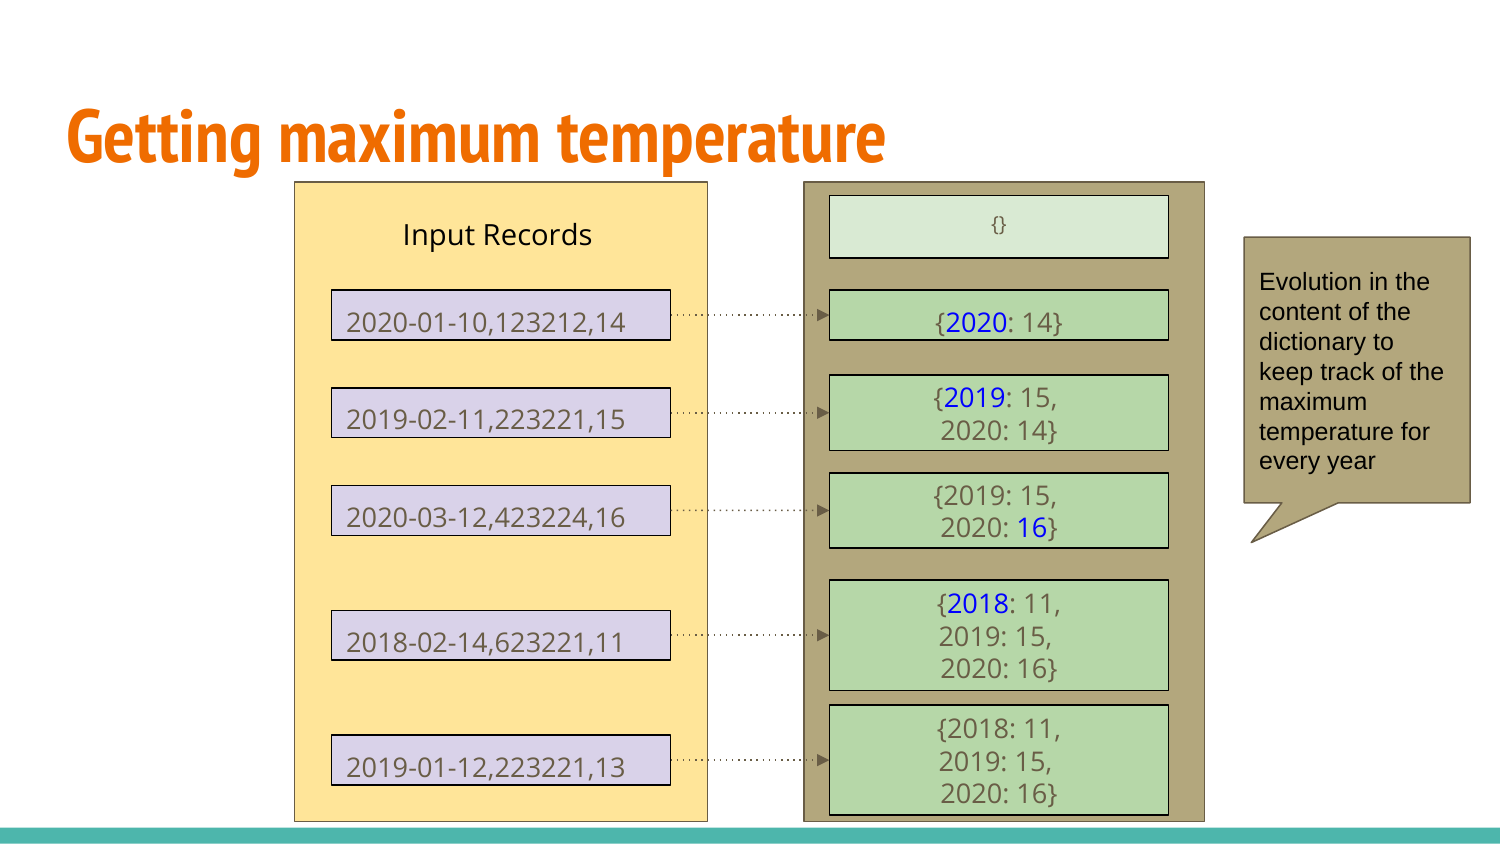

# Getting maximum temperature

{}
Input Records
Evolution in the content of the dictionary to keep track of the maximum temperature for every year
2020-01-10,123212,14
{2020: 14}
{2019: 15,
2020: 14}
2019-02-11,223221,15

{2019: 15,
2020: 16}
2020-03-12,423224,16
{2018: 11,
2019: 15,
2020: 16}
2018-02-14,623221,11
{2018: 11,
2019: 15,
2020: 16}
2019-01-12,223221,13